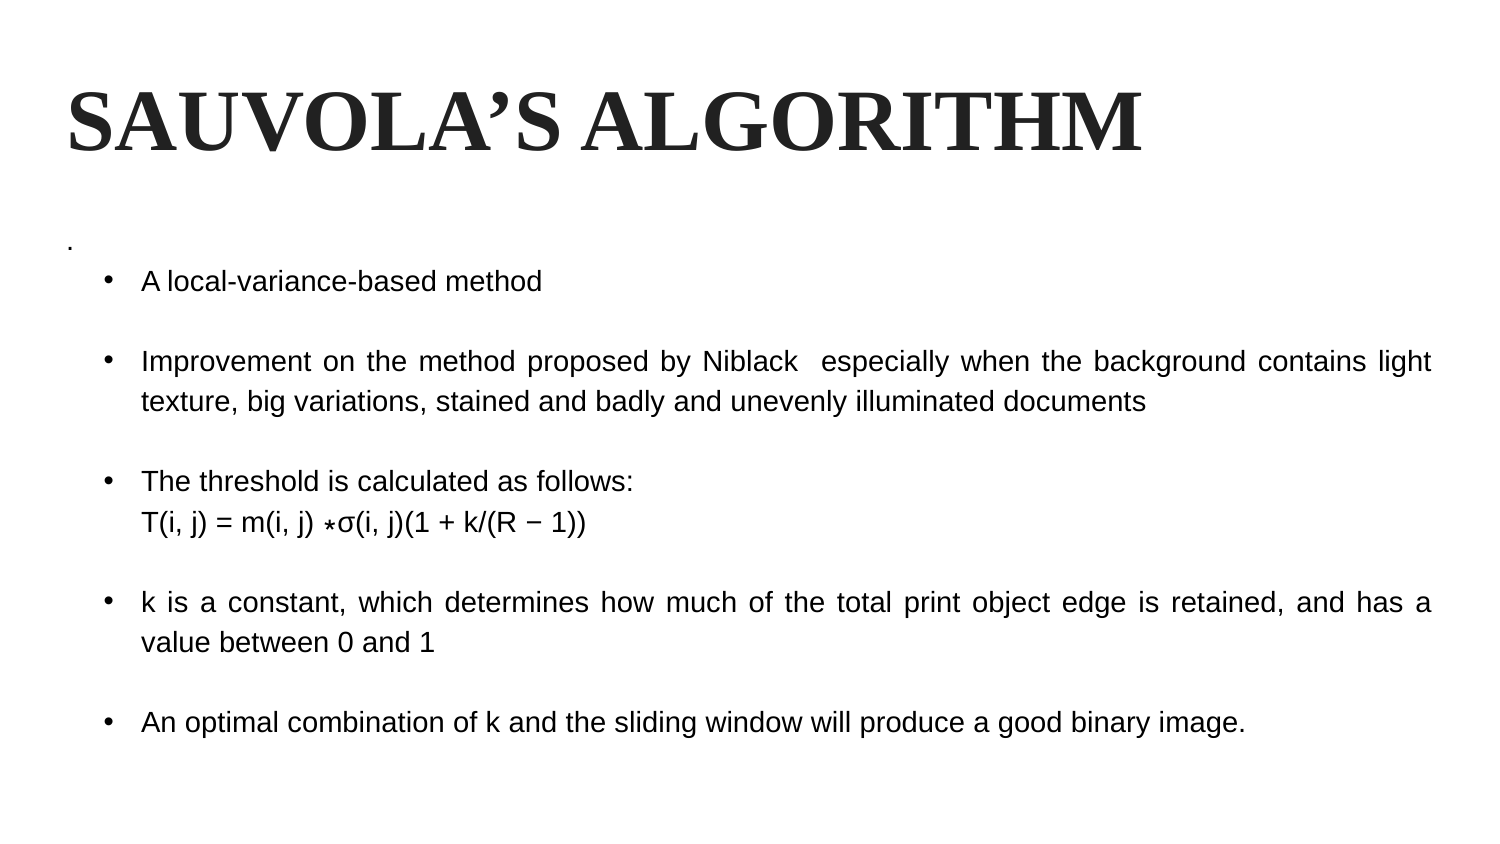

# SAUVOLA’S ALGORITHM

.
A local-variance-based method

Improvement on the method proposed by Niblack  especially when the background contains light texture, big variations, stained and badly and unevenly illuminated documents

The threshold is calculated as follows:
T(i, j) = m(i, j) ∗σ(i, j)(1 + k/(R − 1))

k is a constant, which determines how much of the total print object edge is retained, and has a value between 0 and 1

An optimal combination of k and the sliding window will produce a good binary image.